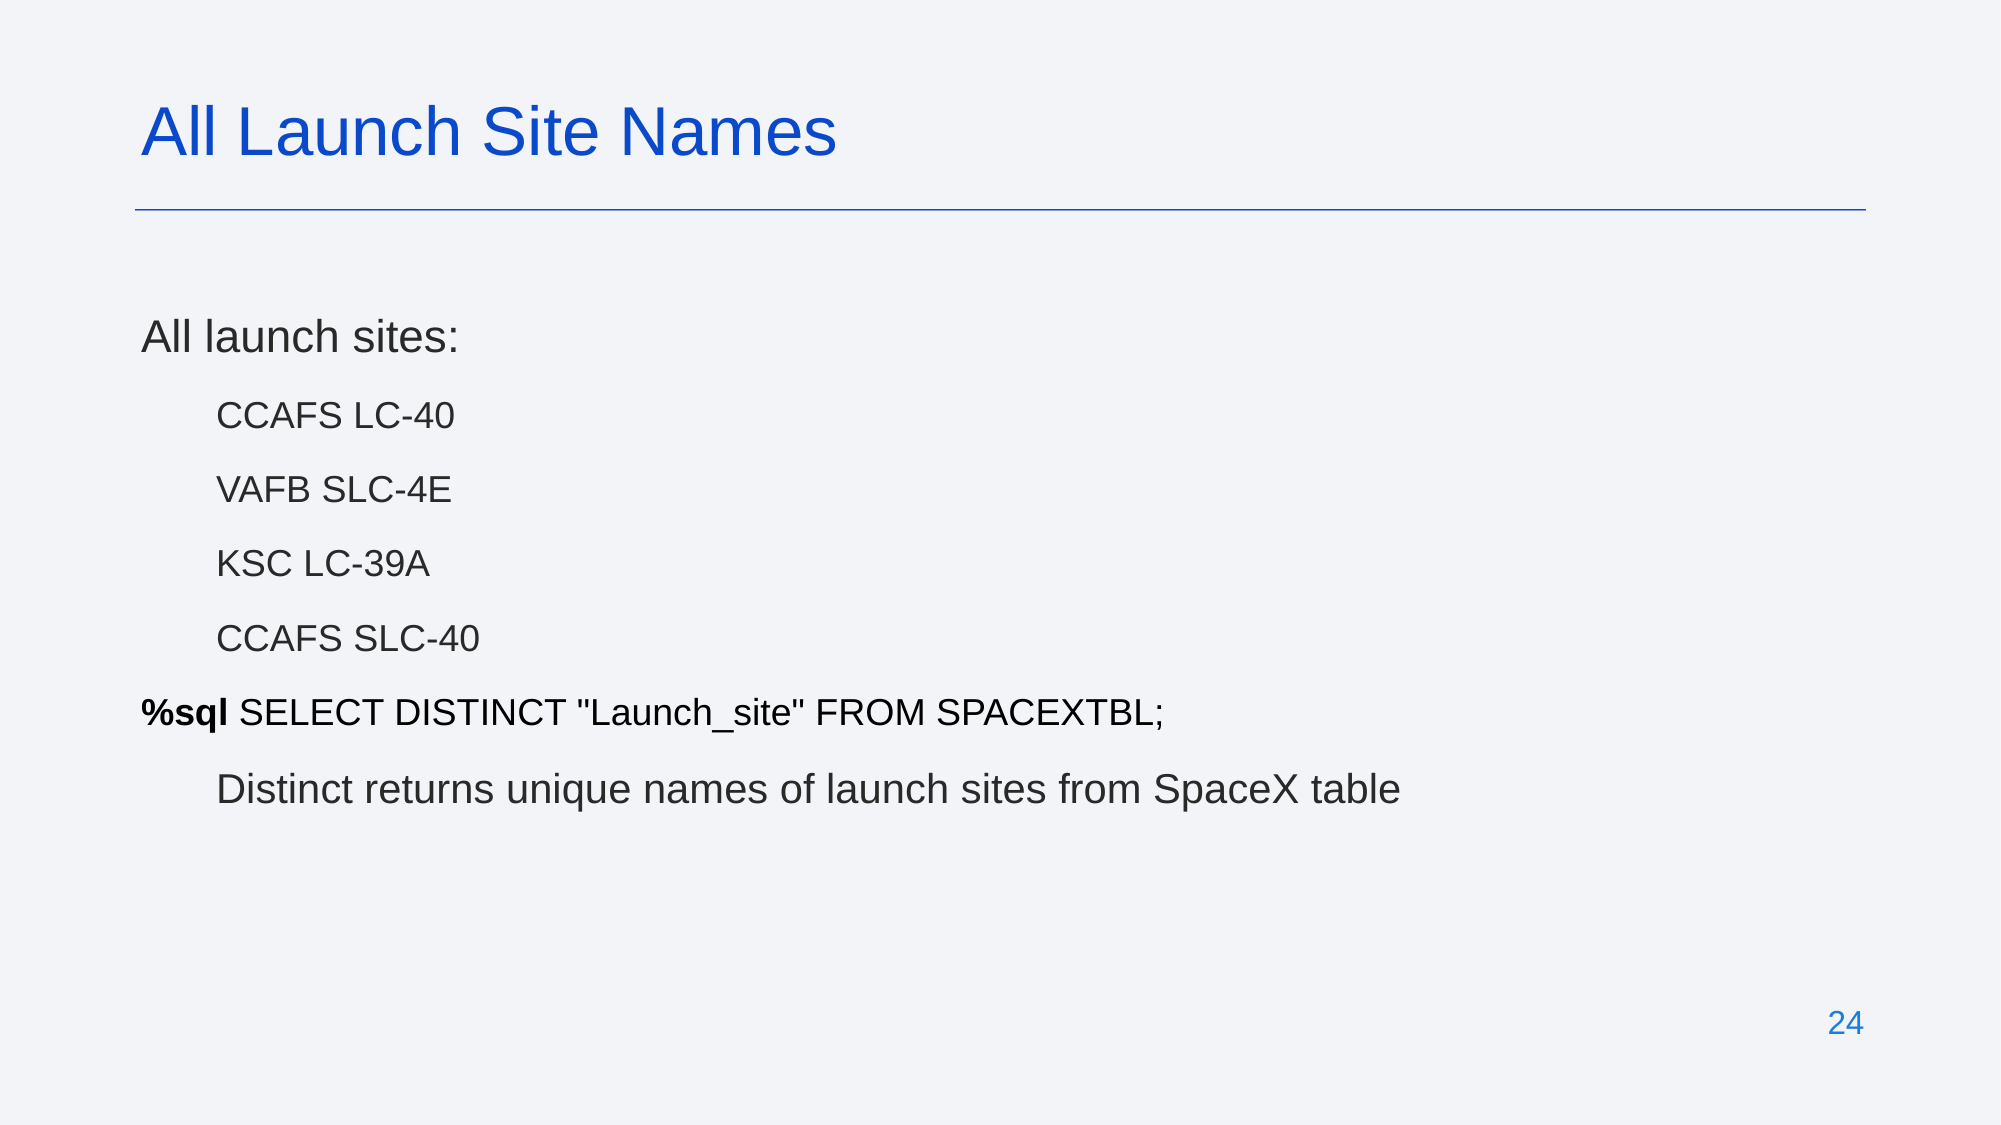

All Launch Site Names
All launch sites:
CCAFS LC-40
VAFB SLC-4E
KSC LC-39A
CCAFS SLC-40
%sql SELECT DISTINCT "Launch_site" FROM SPACEXTBL;
Distinct returns unique names of launch sites from SpaceX table
24